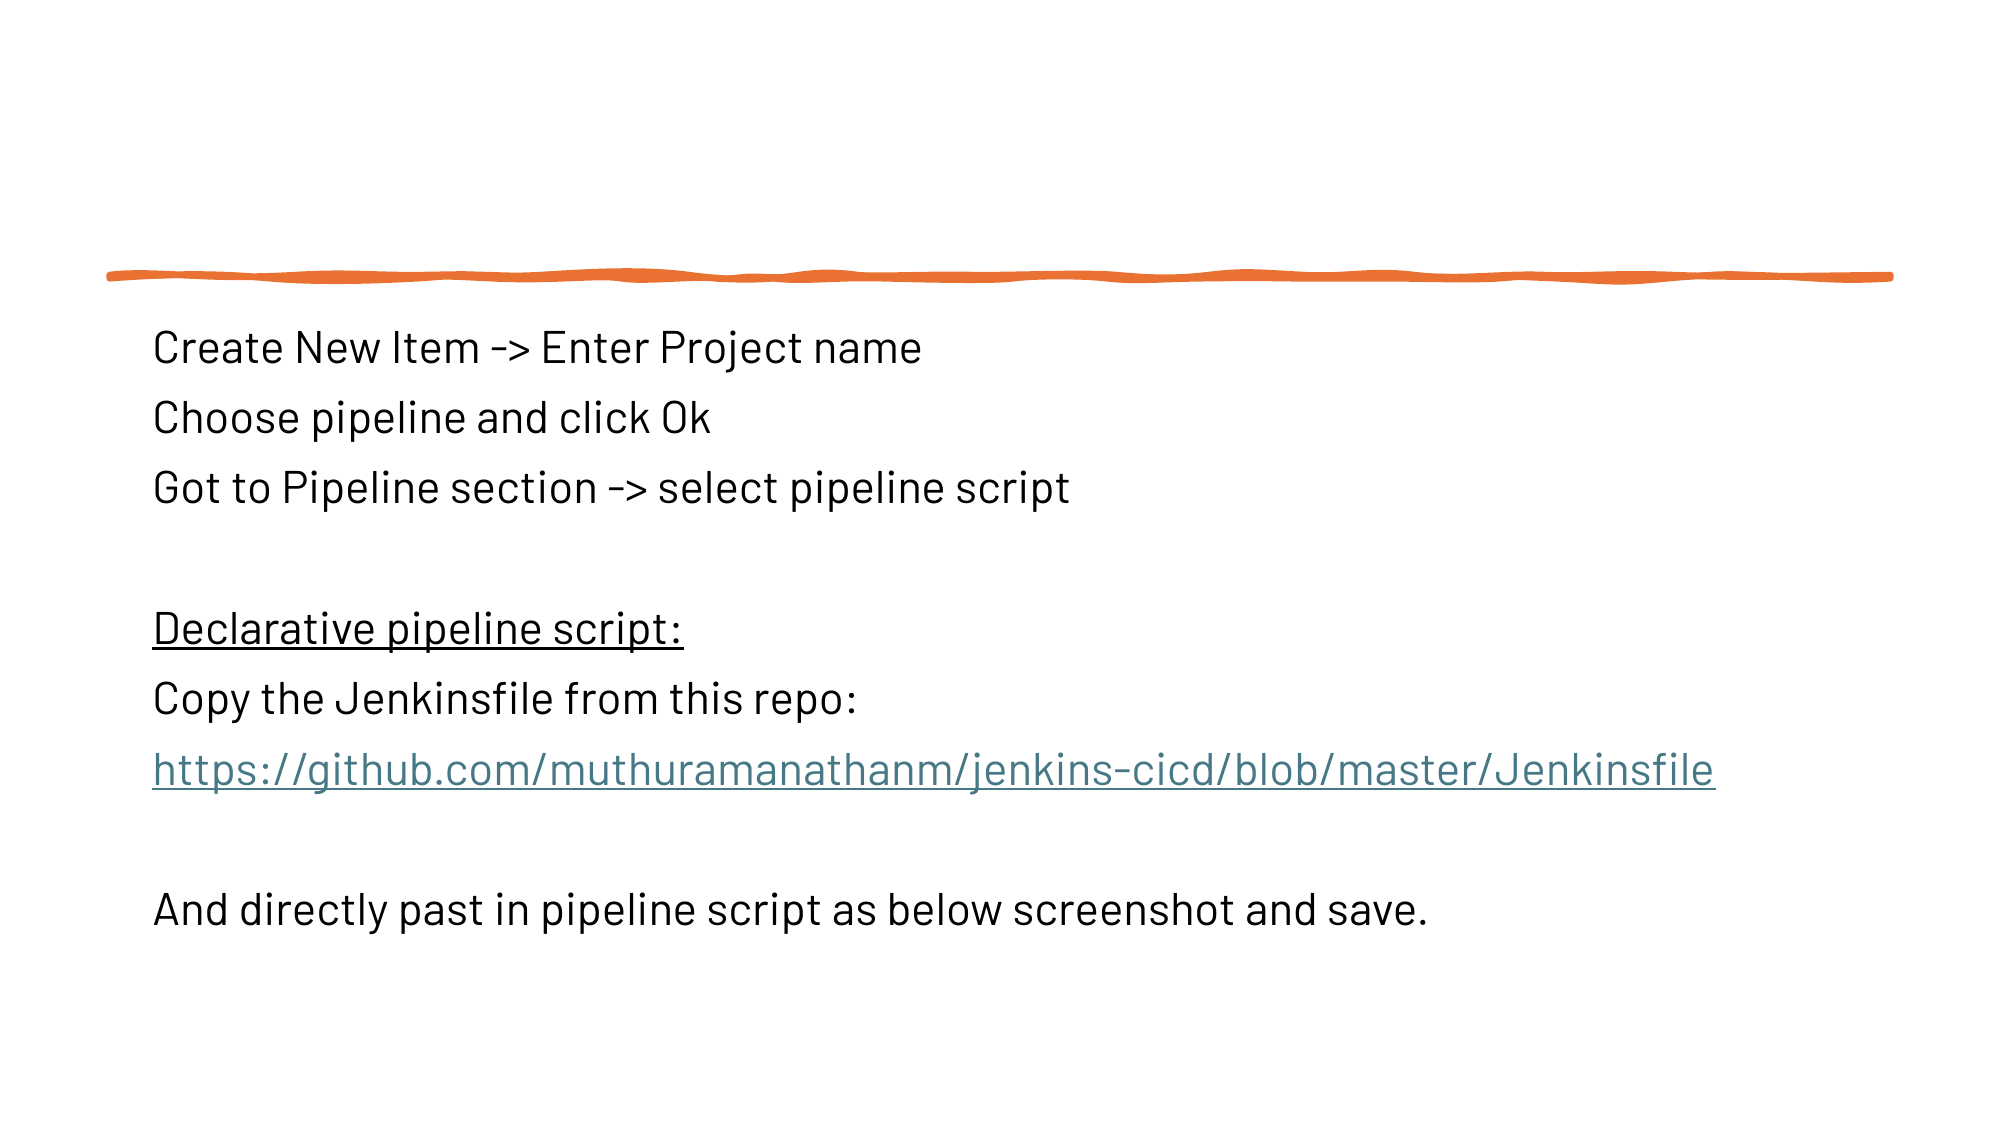

Create New Item -> Enter Project name
Choose pipeline and click Ok
Got to Pipeline section -> select pipeline script

Declarative pipeline script:
Copy the Jenkinsfile from this repo:
https://github.com/muthuramanathanm/jenkins-cicd/blob/master/Jenkinsfile

And directly past in pipeline script as below screenshot and save.